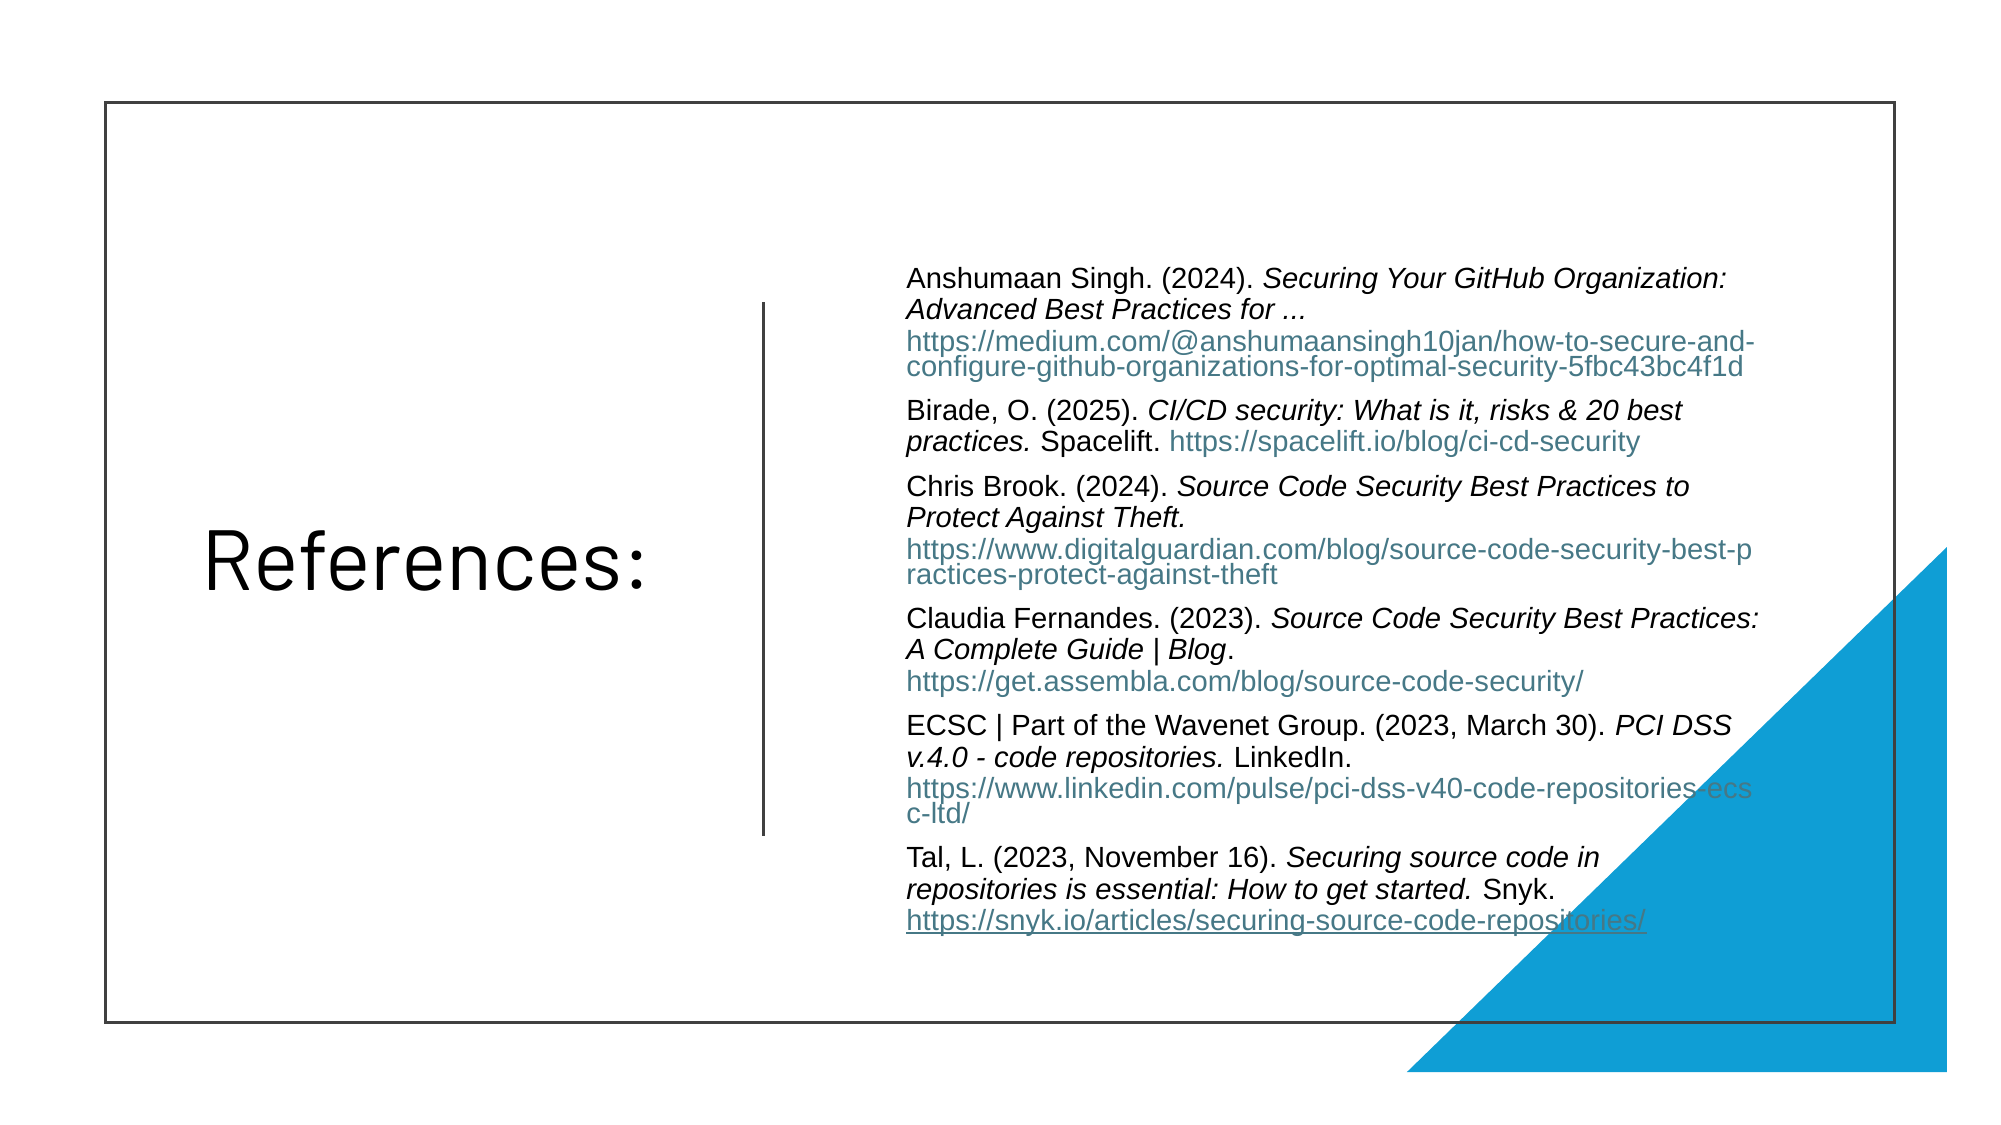

Anshumaan Singh. (2024). Securing Your GitHub Organization: Advanced Best Practices for ... https://medium.com/@anshumaansingh10jan/how-to-secure-and-configure-github-organizations-for-optimal-security-5fbc43bc4f1d
Birade, O. (2025). CI/CD security: What is it, risks & 20 best practices. Spacelift. https://spacelift.io/blog/ci-cd-security
Chris Brook. (2024). Source Code Security Best Practices to Protect Against Theft. https://www.digitalguardian.com/blog/source-code-security-best-practices-protect-against-theft
Claudia Fernandes. (2023). Source Code Security Best Practices: A Complete Guide | Blog. https://get.assembla.com/blog/source-code-security/
ECSC | Part of the Wavenet Group. (2023, March 30). PCI DSS v.4.0 - code repositories. LinkedIn. https://www.linkedin.com/pulse/pci-dss-v40-code-repositories-ecsc-ltd/
Tal, L. (2023, November 16). Securing source code in repositories is essential: How to get started. Snyk. https://snyk.io/articles/securing-source-code-repositories/
# References: